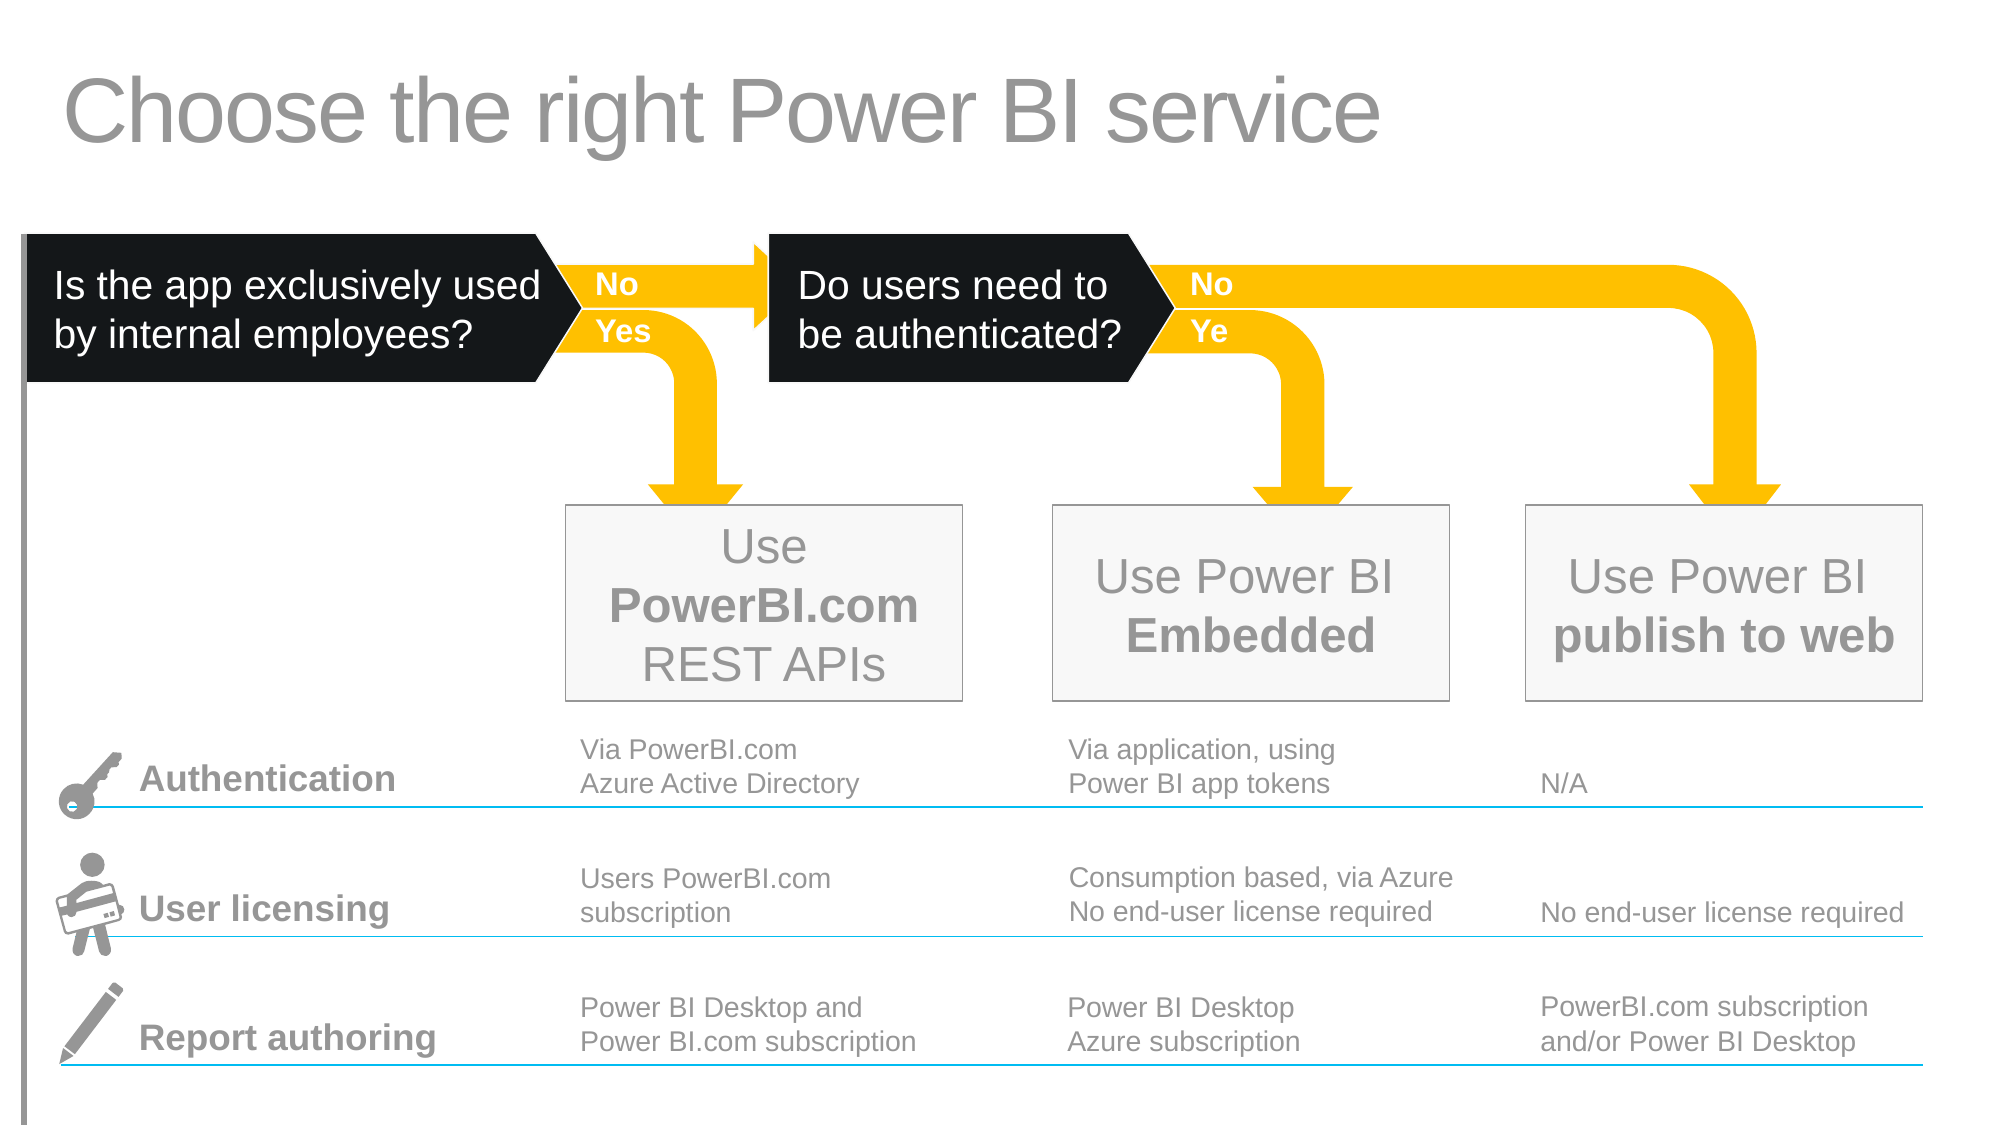

# Choose the right Power BI service

Is the app exclusively used by internal employees?
Do users need to be authenticated?

No
No

Yes
Yes

Use PowerBI.com
REST APIs
Use Power BI
Embedded
Use Power BI
publish to web
Authentication
Via PowerBI.com
Azure Active Directory
Via application, using
Power BI app tokens
N/A

Consumption based, via Azure No end-user license required

User licensing
Users PowerBI.com subscription
No end-user license required
PowerBI.com subscription and/or Power BI Desktop
Power BI Desktop and
Power BI.com subscription
Power BI Desktop
Azure subscription
Report authoring